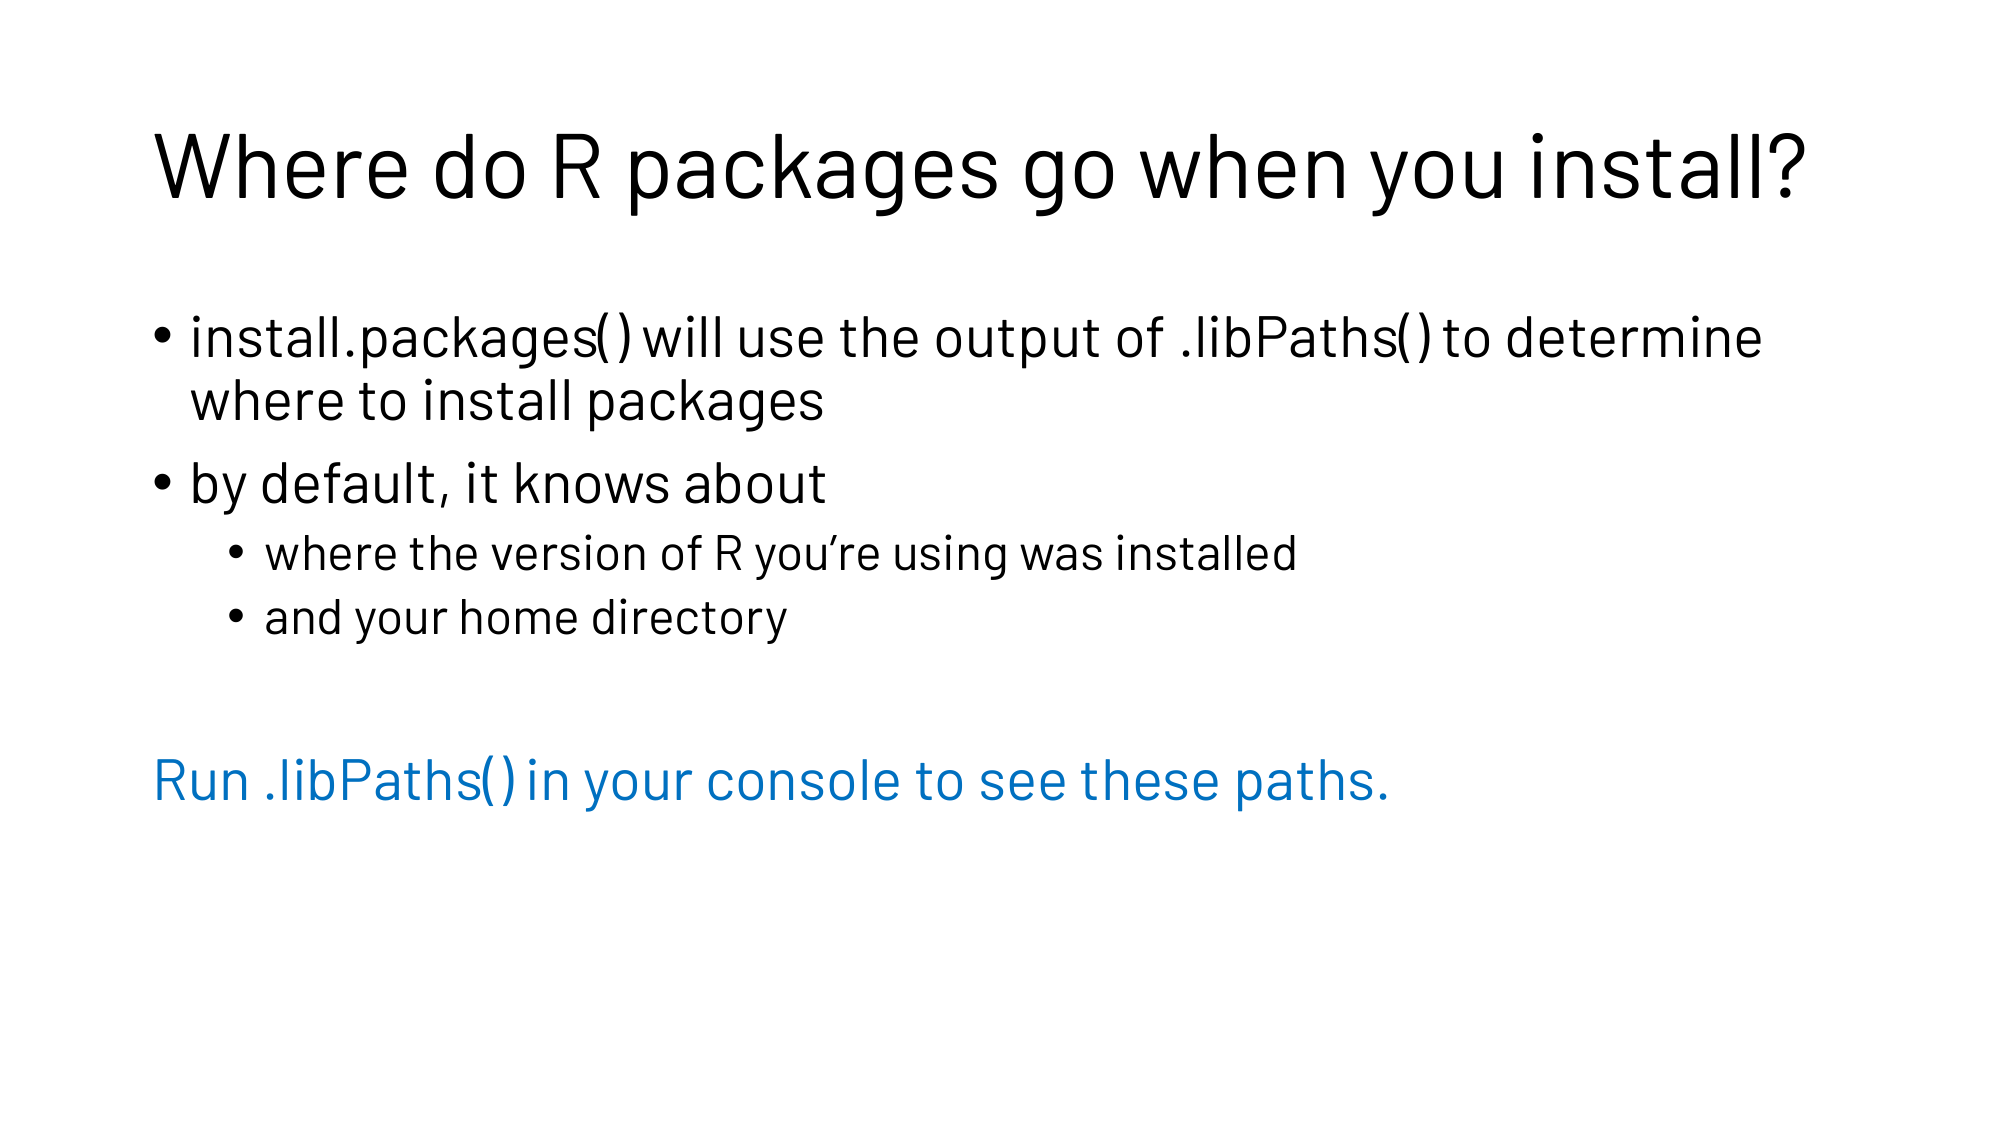

# Where do R packages go when you install?
install.packages() will use the output of .libPaths() to determine where to install packages
by default, it knows about
where the version of R you’re using was installed
and your home directory

Run .libPaths() in your console to see these paths.